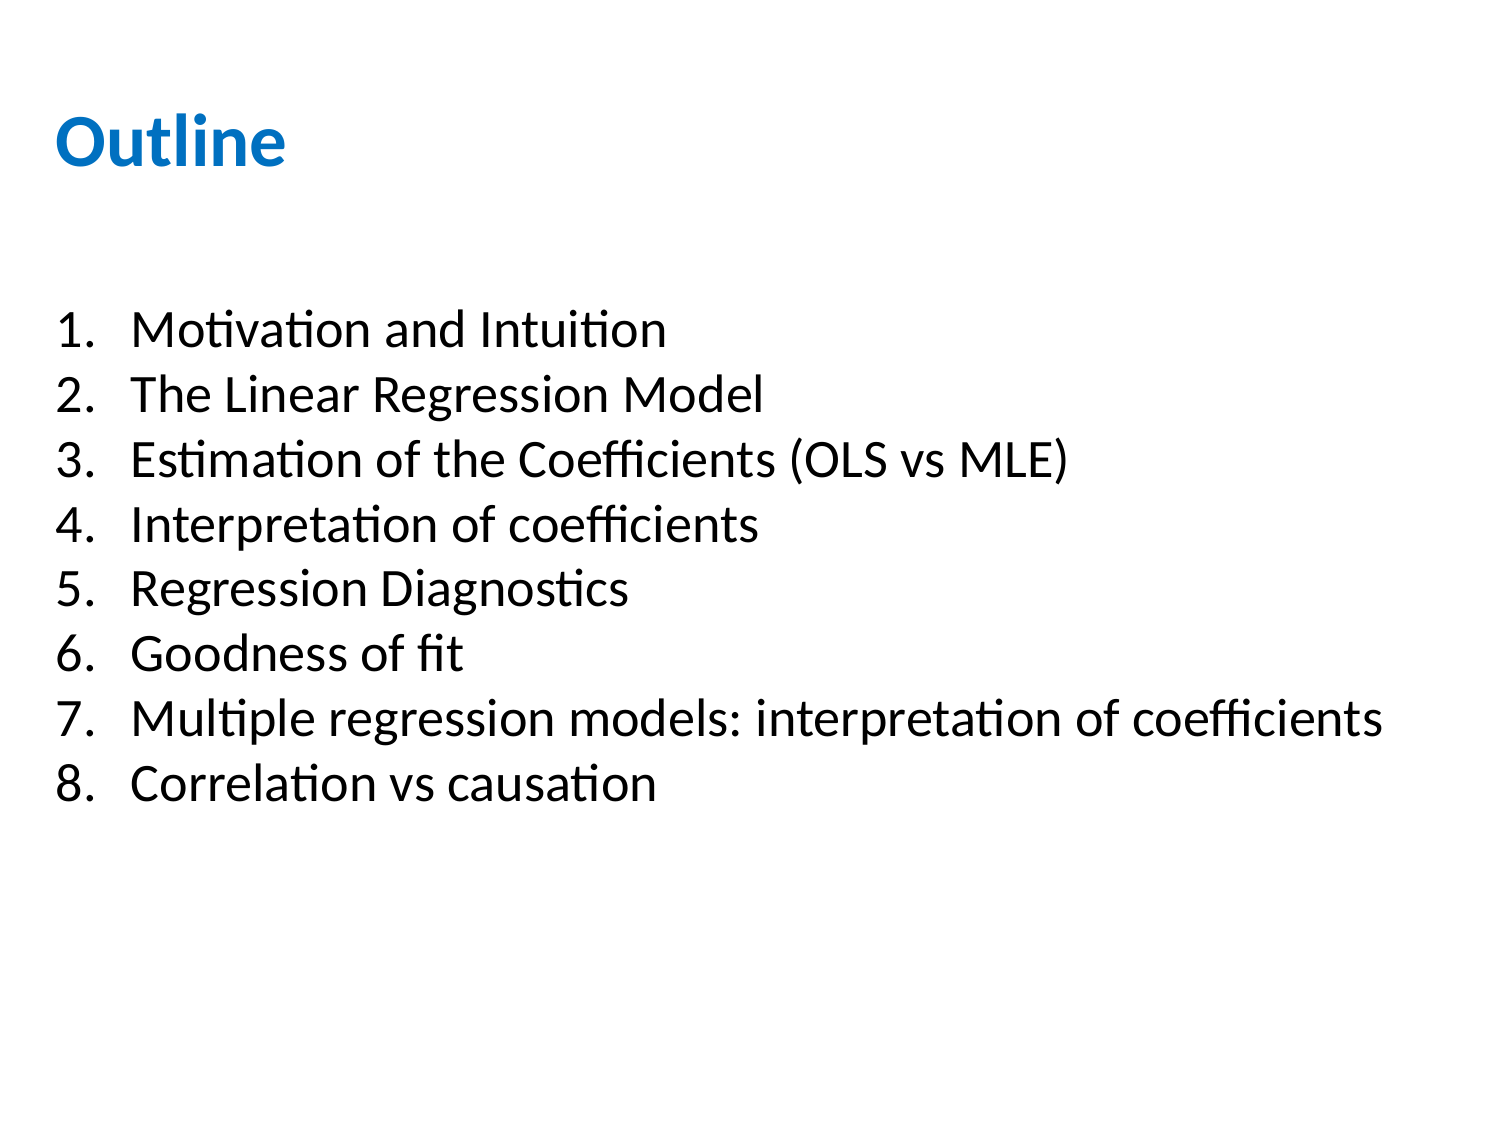

Outline
Motivation and Intuition
The Linear Regression Model
Estimation of the Coefficients (OLS vs MLE)
Interpretation of coefficients
Regression Diagnostics
Goodness of fit
Multiple regression models: interpretation of coefficients
Correlation vs causation